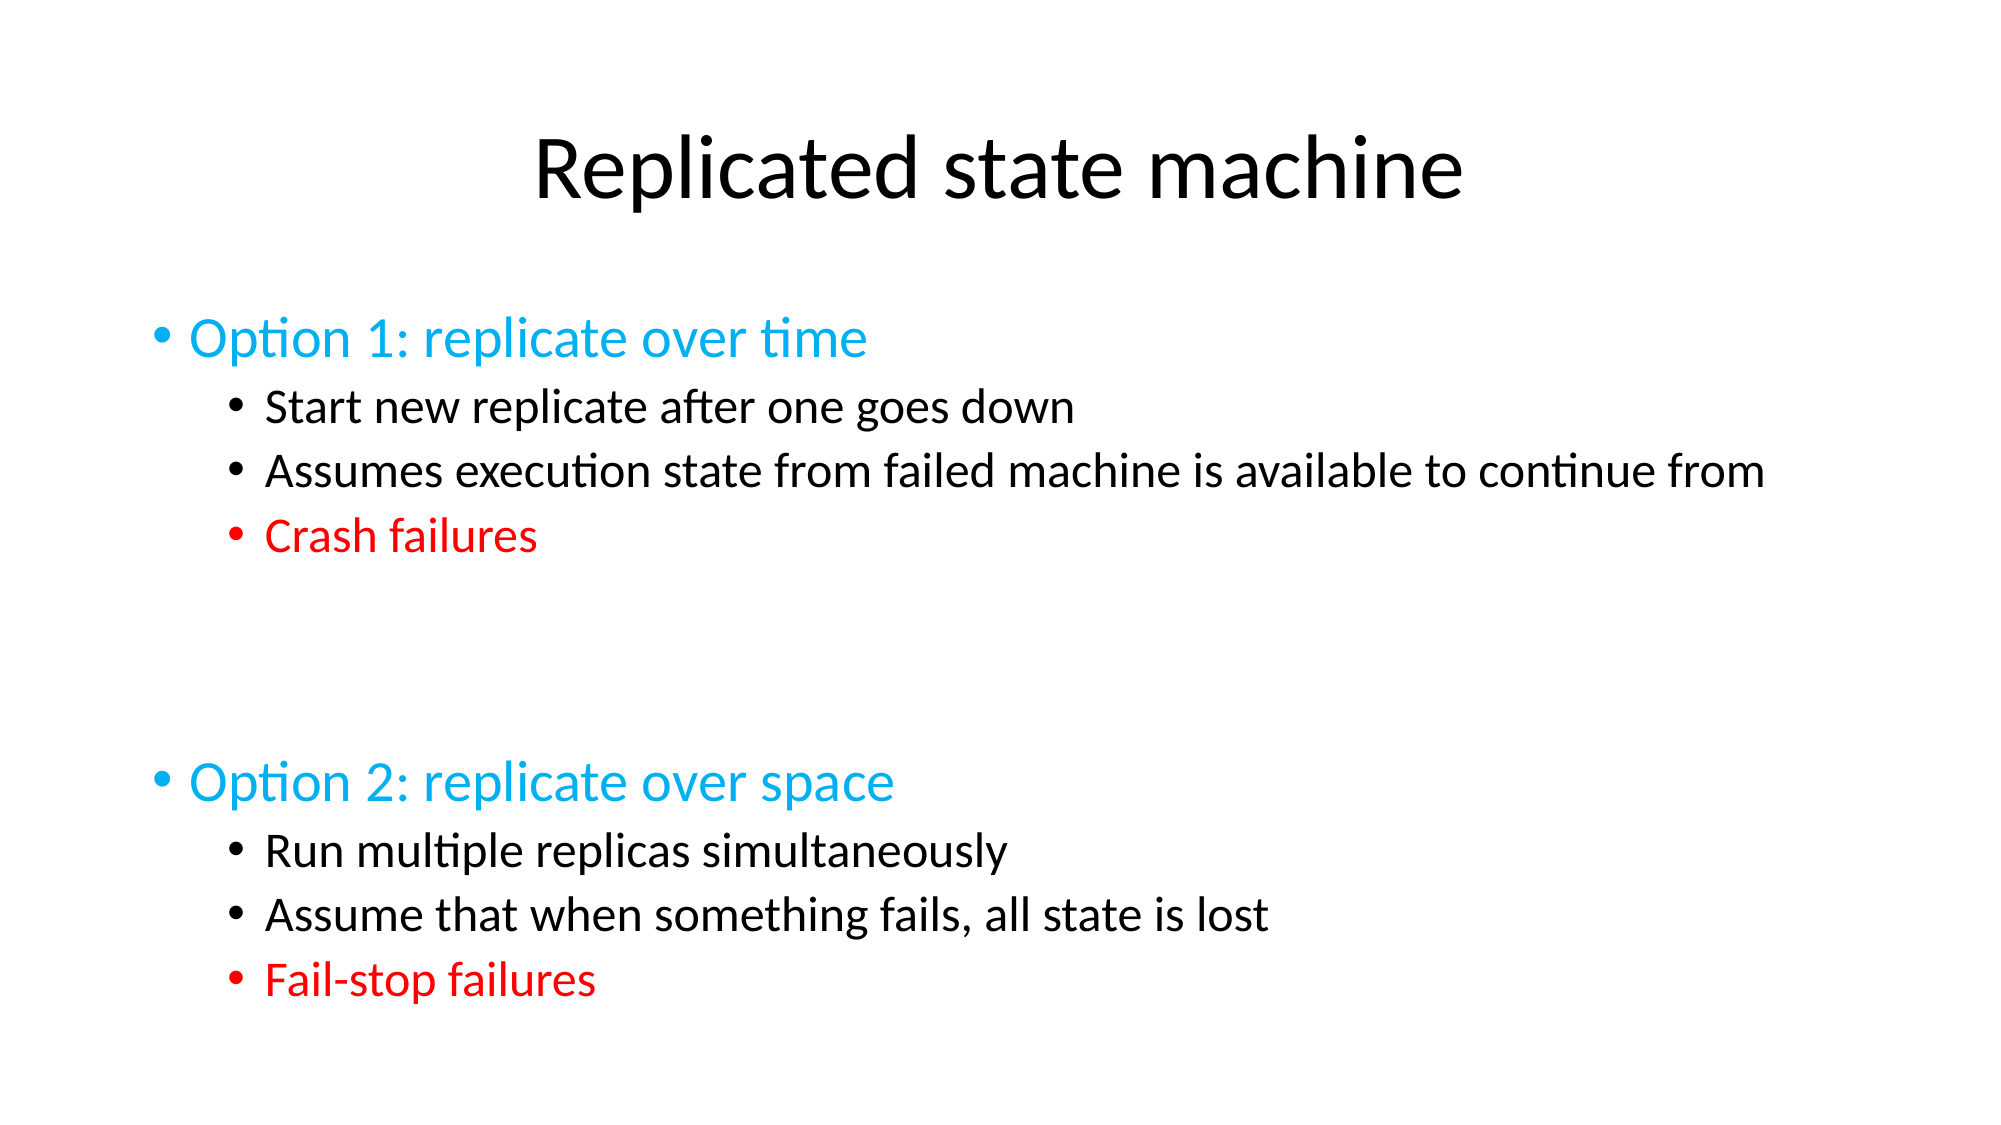

# Replicated state machine
Option 1: replicate over time
Start new replicate after one goes down
Assumes execution state from failed machine is available to continue from
Crash failures

Option 2: replicate over space
Run multiple replicas simultaneously
Assume that when something fails, all state is lost
Fail-stop failures